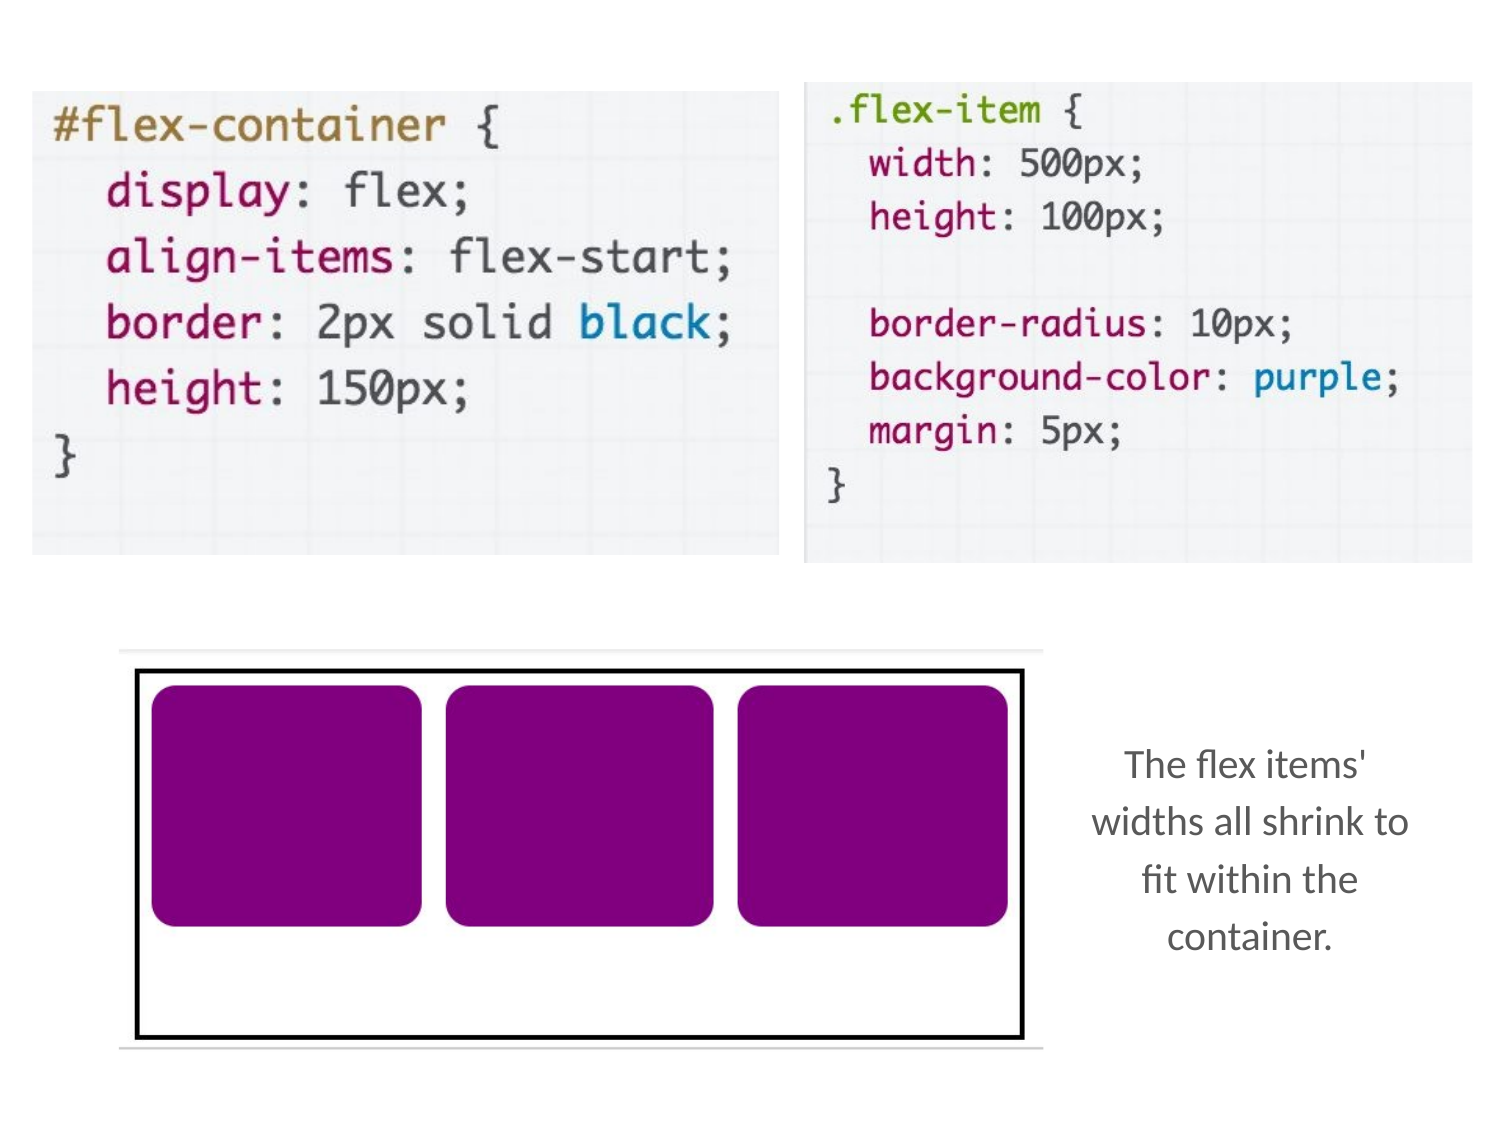

The flex items'  widths all shrink to  fit within the  container.